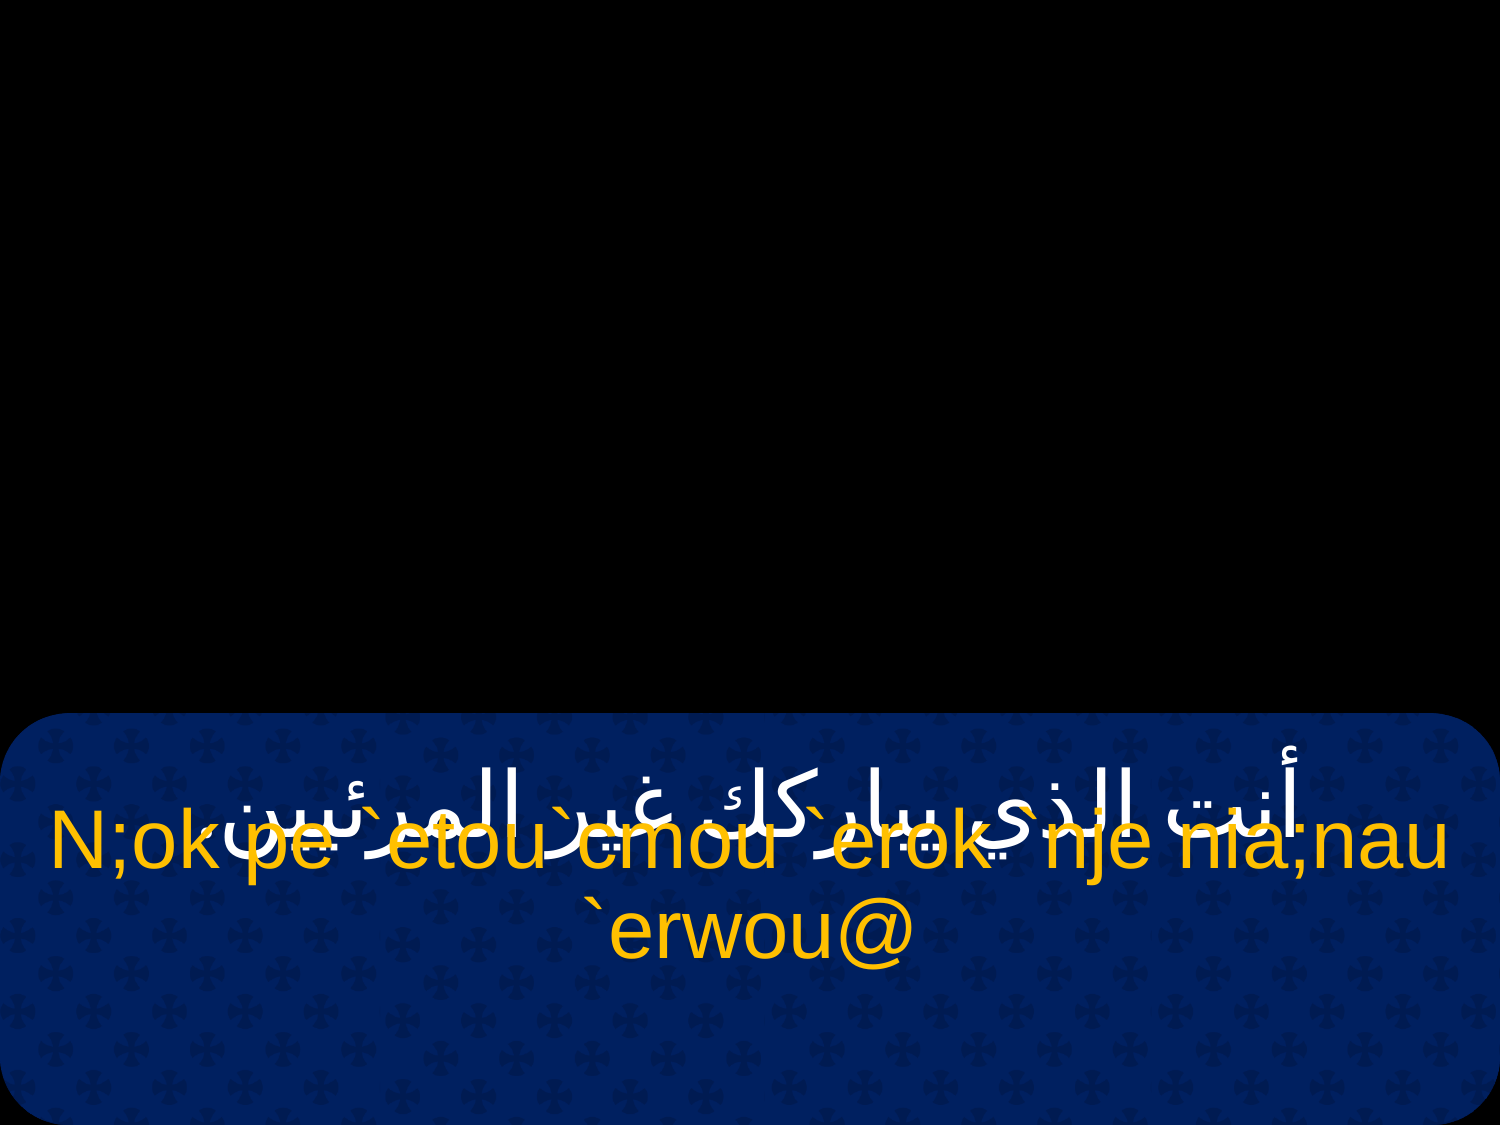

# أنت الذي يباركك غير المرئيين.
N;ok pe `etou`cmou `erok `nje nia;nau `erwou@